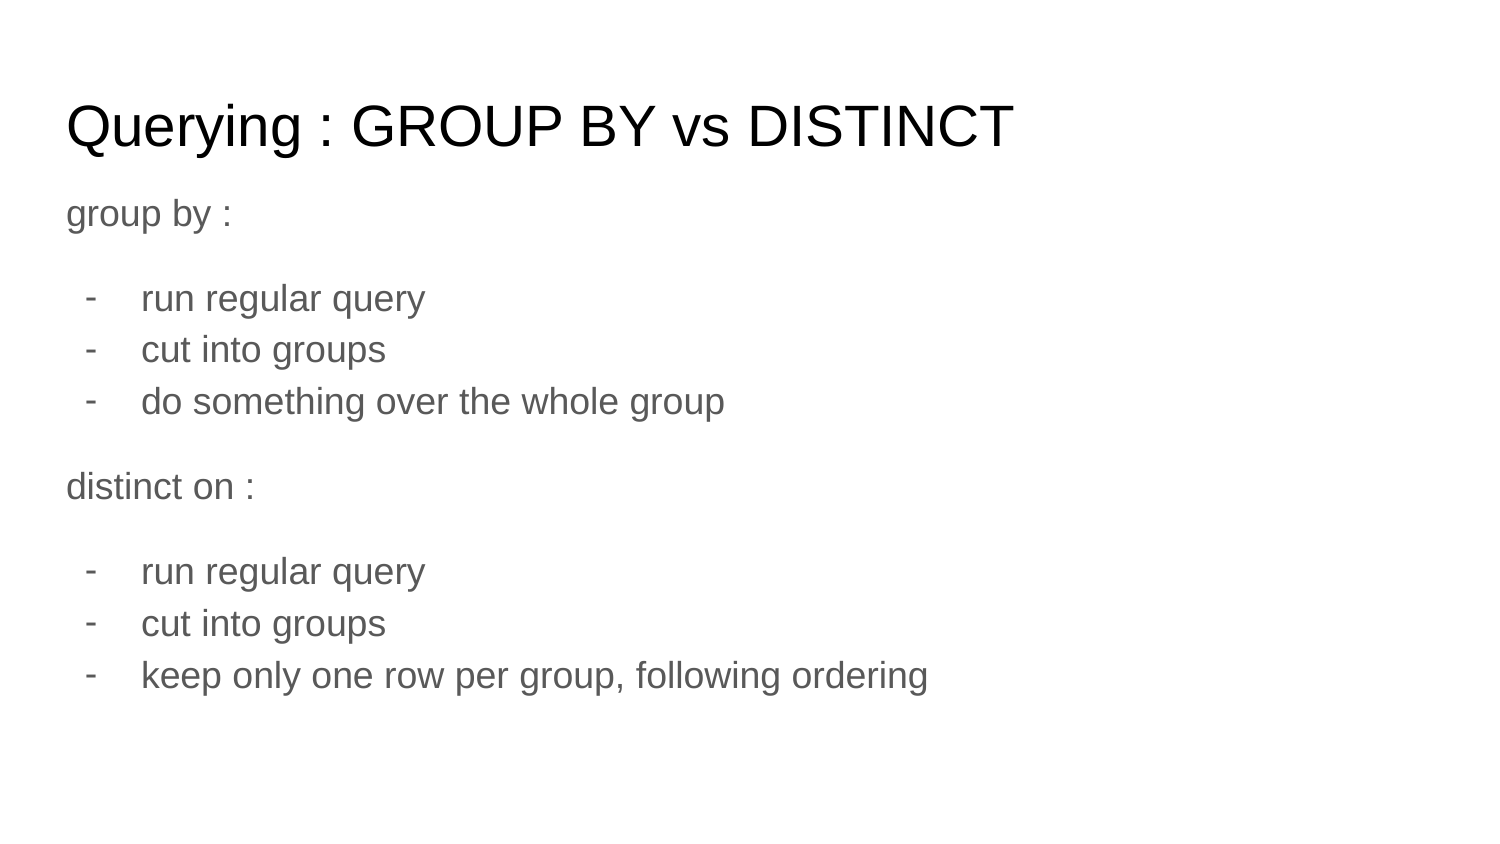

# Querying : GROUP BY vs DISTINCT
group by :
run regular query
cut into groups
do something over the whole group
distinct on :
run regular query
cut into groups
keep only one row per group, following ordering